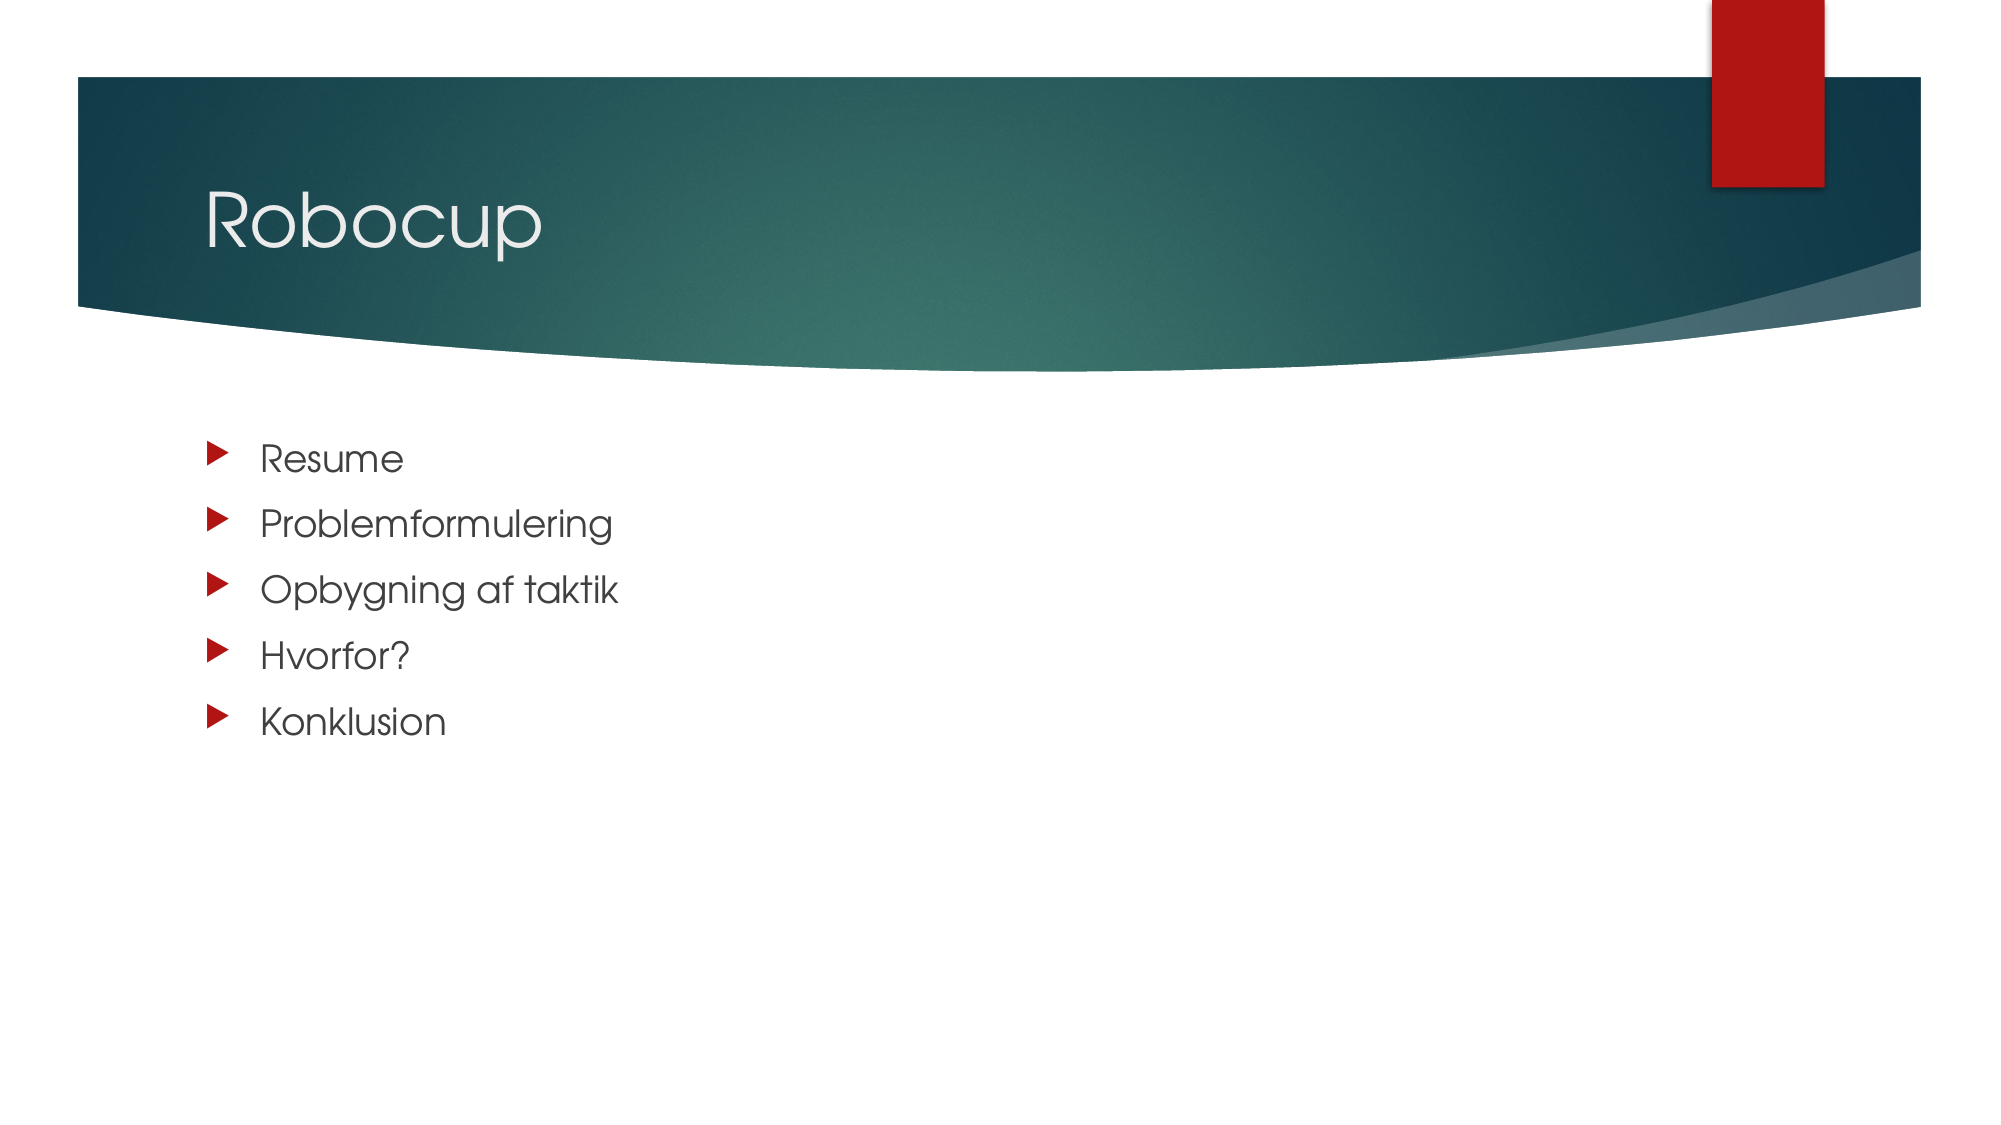

# Robocup
Resume
Problemformulering
Opbygning af taktik
Hvorfor?
Konklusion